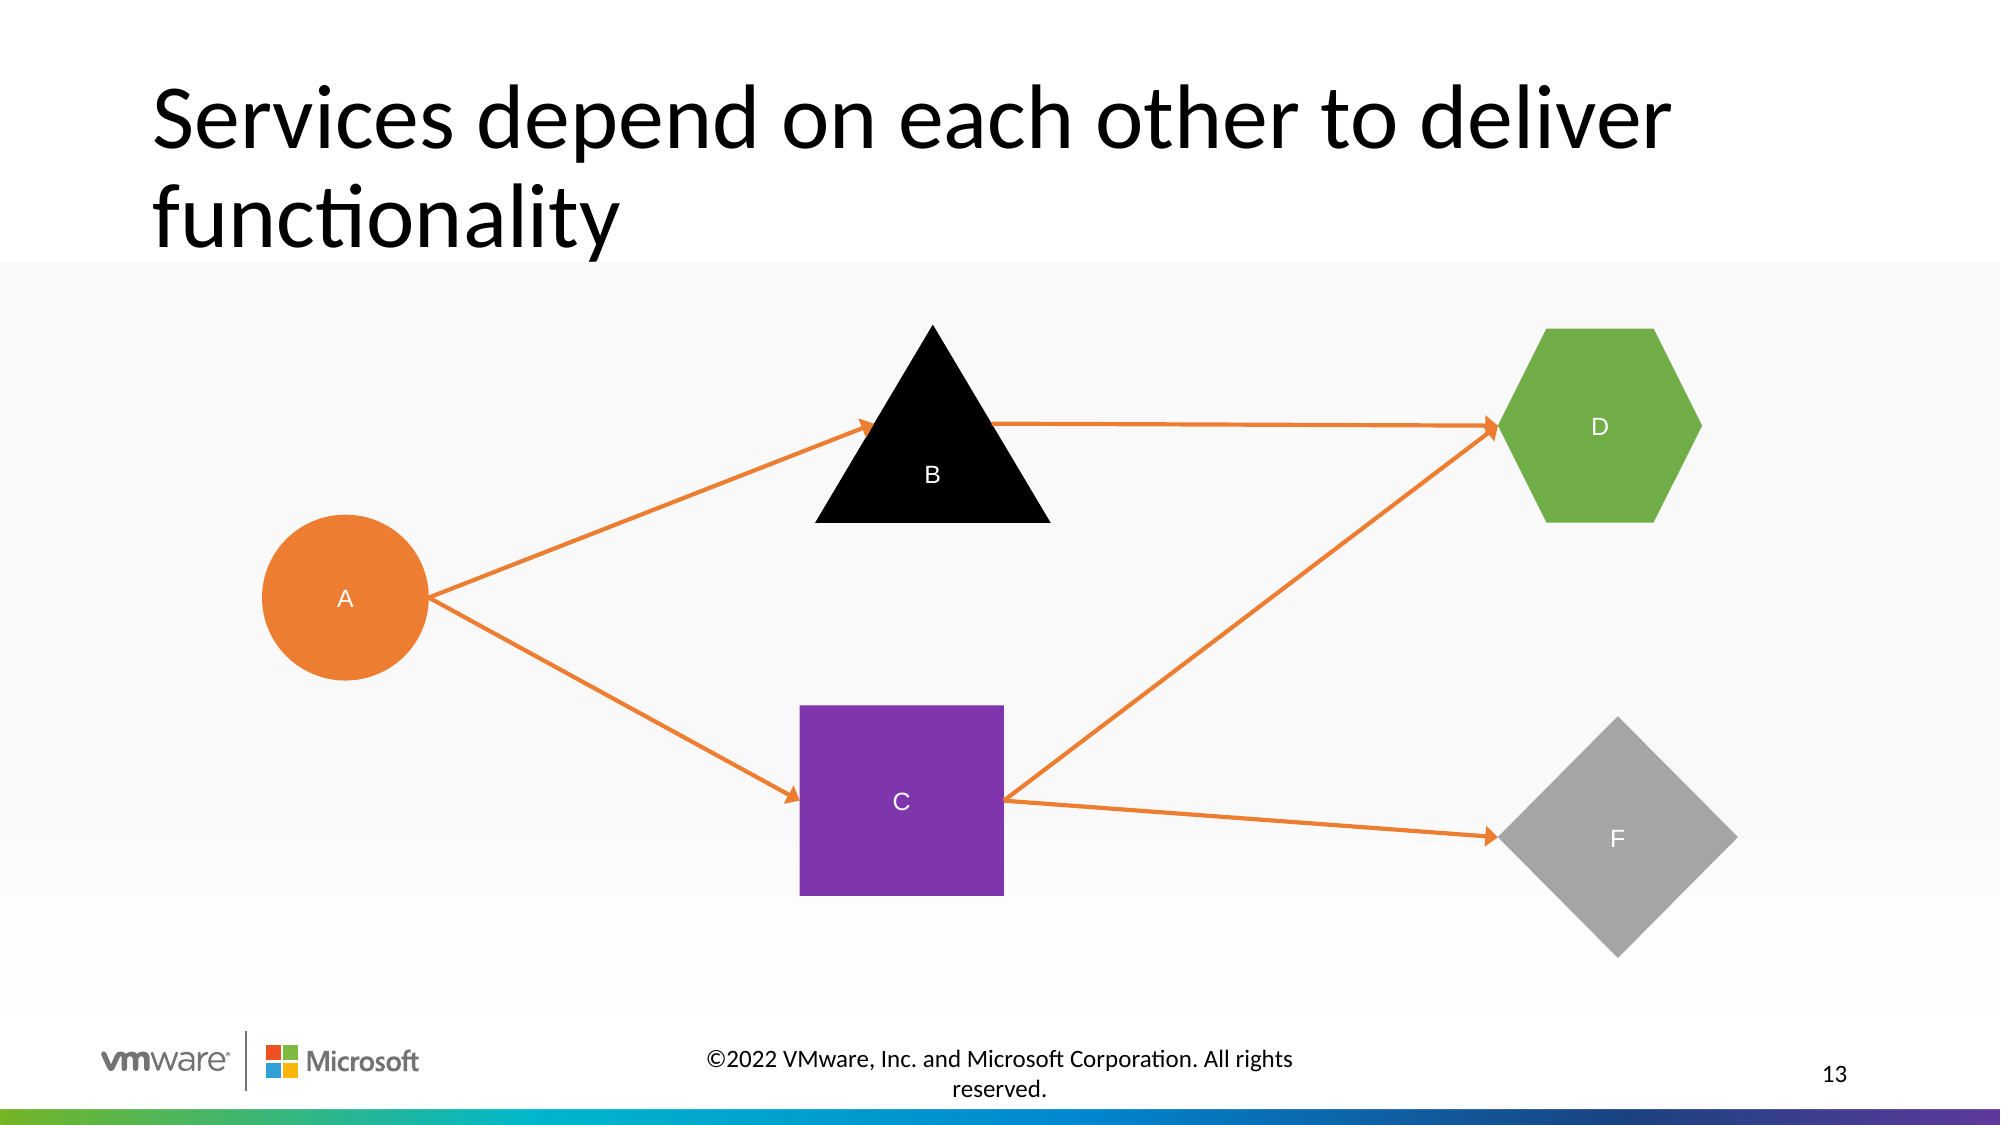

# Services depend on each other to deliver functionality
B
D
A
C
F
©2022 VMware, Inc. and Microsoft Corporation. All rights reserved.
13